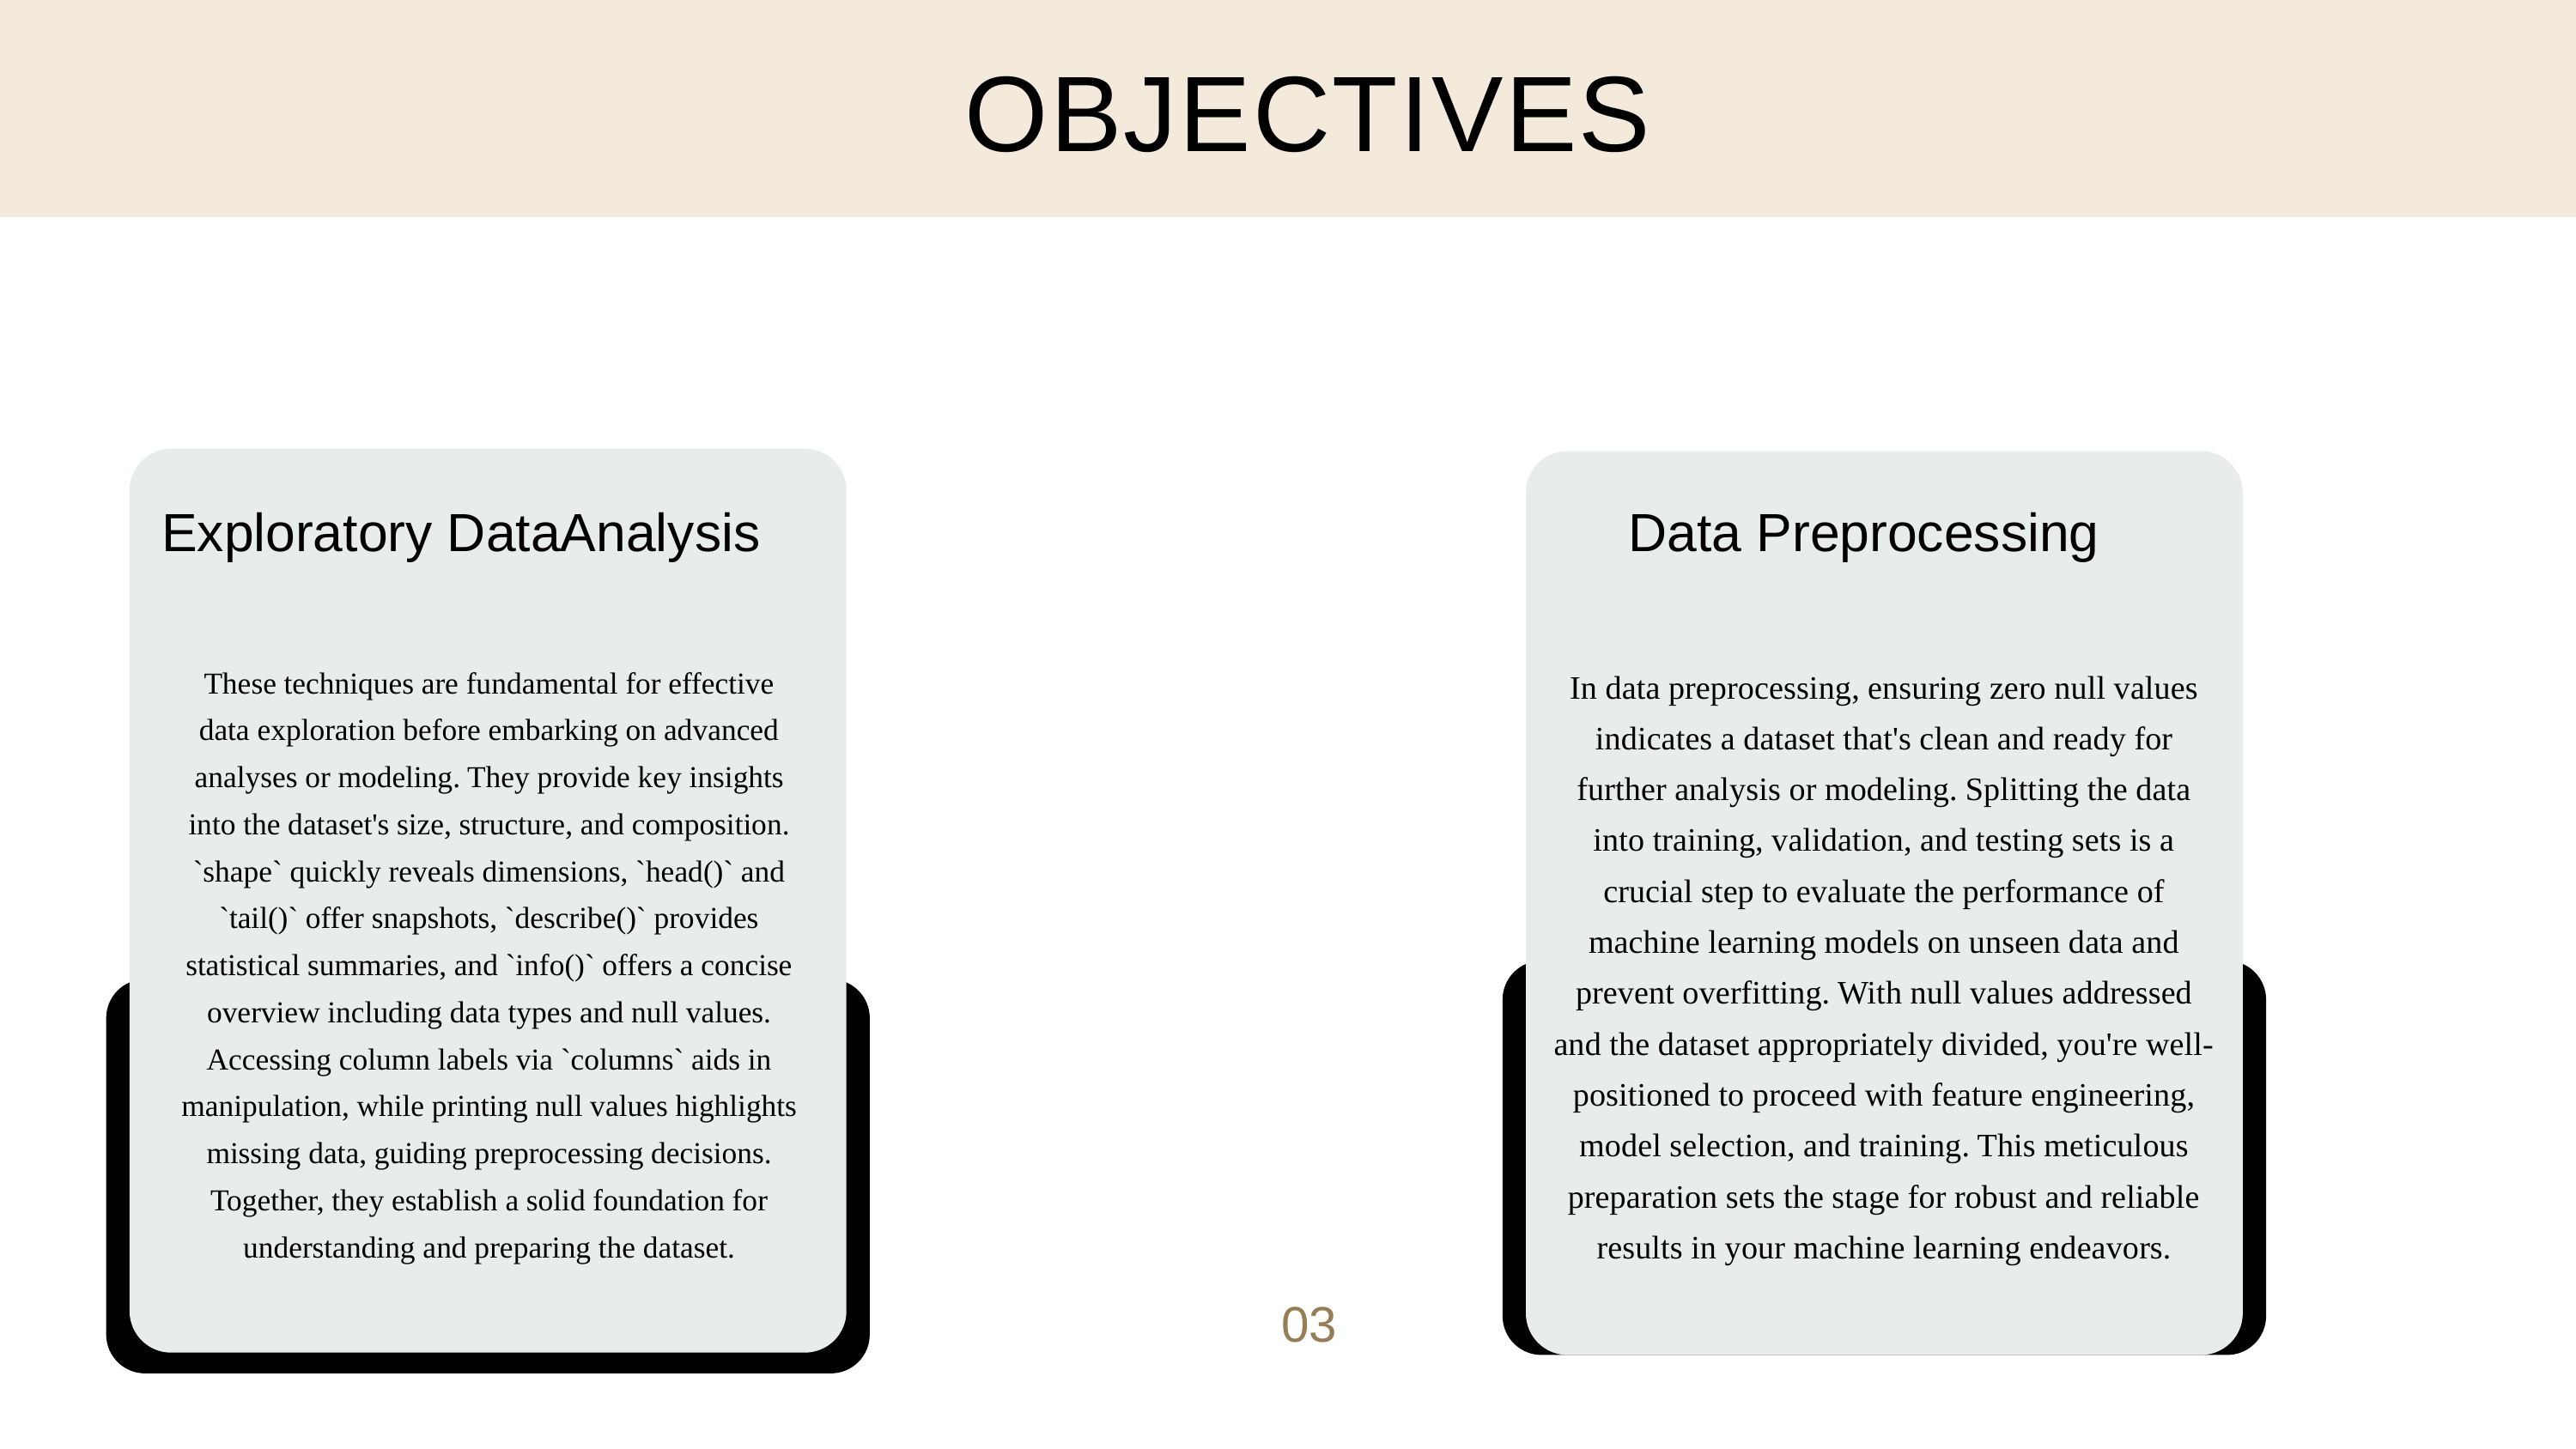

OBJECTIVES

Exploratory DataAnalysis
Data Preprocessing
These techniques are fundamental for effective data exploration before embarking on advanced analyses or modeling. They provide key insights into the dataset's size, structure, and composition. `shape` quickly reveals dimensions, `head()` and `tail()` offer snapshots, `describe()` provides statistical summaries, and `info()` offers a concise overview including data types and null values. Accessing column labels via `columns` aids in manipulation, while printing null values highlights missing data, guiding preprocessing decisions. Together, they establish a solid foundation for understanding and preparing the dataset.
In data preprocessing, ensuring zero null values indicates a dataset that's clean and ready for further analysis or modeling. Splitting the data into training, validation, and testing sets is a crucial step to evaluate the performance of machine learning models on unseen data and prevent overfitting. With null values addressed and the dataset appropriately divided, you're well-positioned to proceed with feature engineering, model selection, and training. This meticulous preparation sets the stage for robust and reliable results in your machine learning endeavors.

03